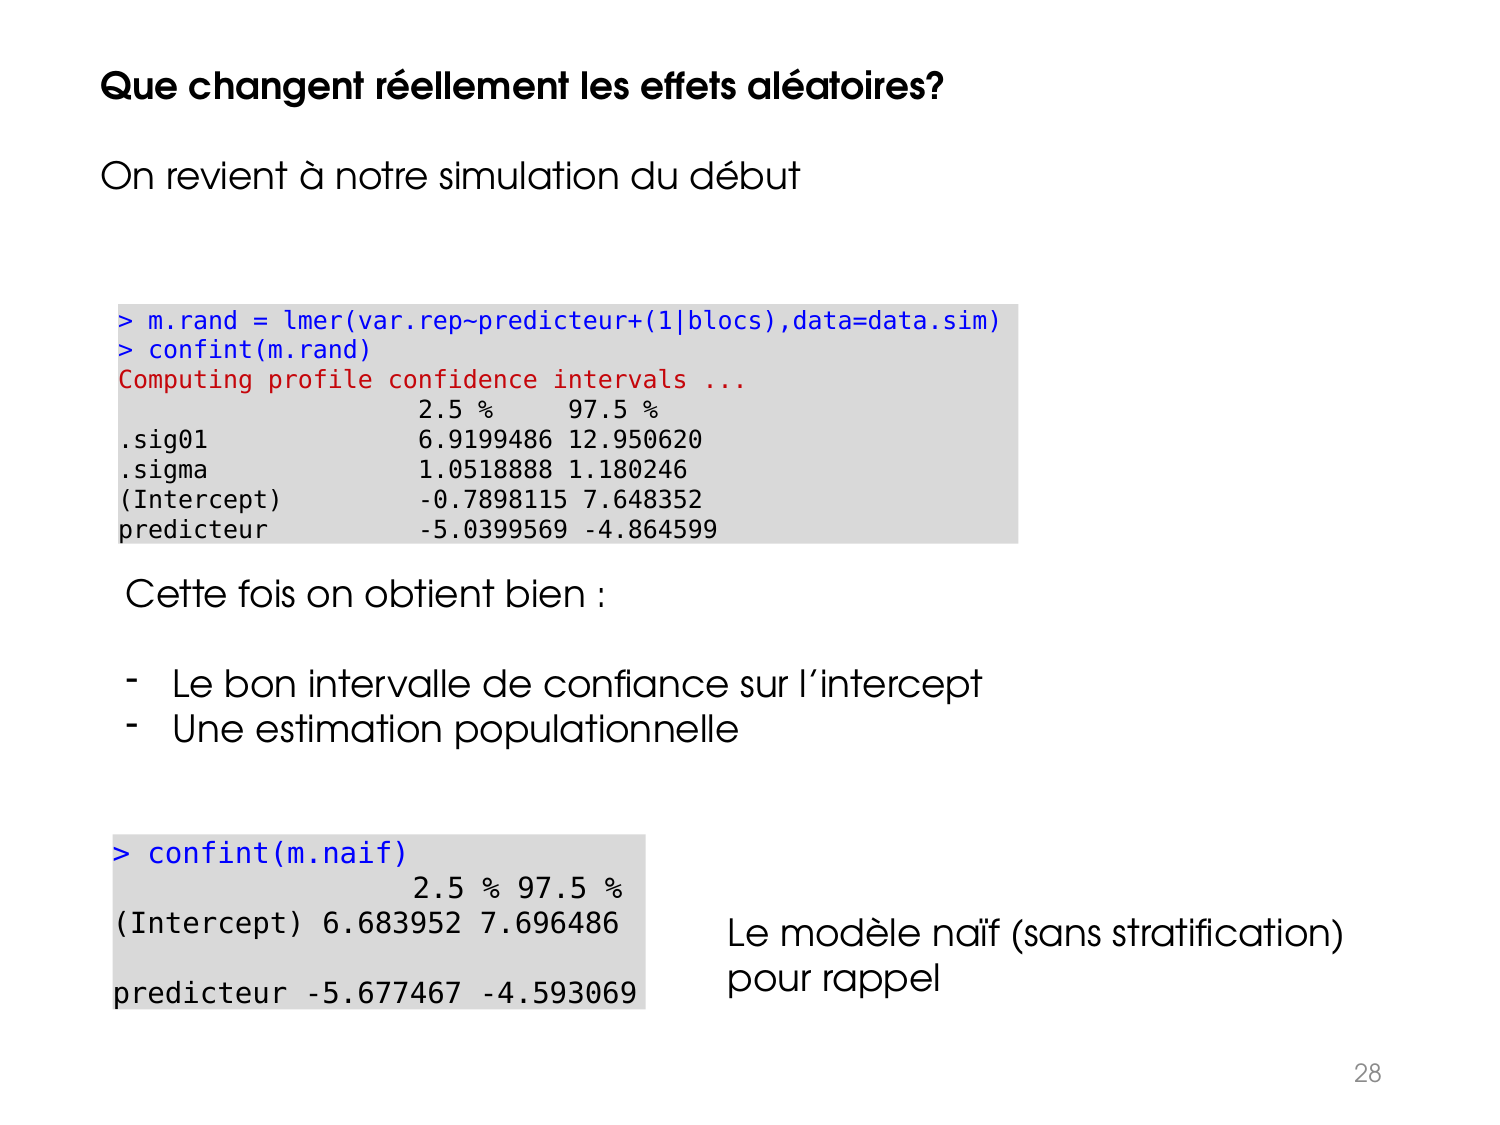

Que changent réellement les effets aléatoires?

On revient à notre simulation du début
> m.rand = lmer(var.rep~predicteur+(1|blocs),data=data.sim)
> confint(m.rand)
Computing profile confidence intervals ...
		2.5 % 	97.5 %
.sig01 		6.9199486 12.950620
.sigma 		1.0518888 1.180246
(Intercept) 	-0.7898115 7.648352
predicteur 	-5.0399569 -4.864599
Cette fois on obtient bien :

Le bon intervalle de confiance sur l’intercept
Une estimation populationnelle
> confint(m.naif)
		2.5 % 97.5 %
(Intercept) 6.683952 7.696486

predicteur -5.677467 -4.593069
Le modèle naïf (sans stratification)
pour rappel
28